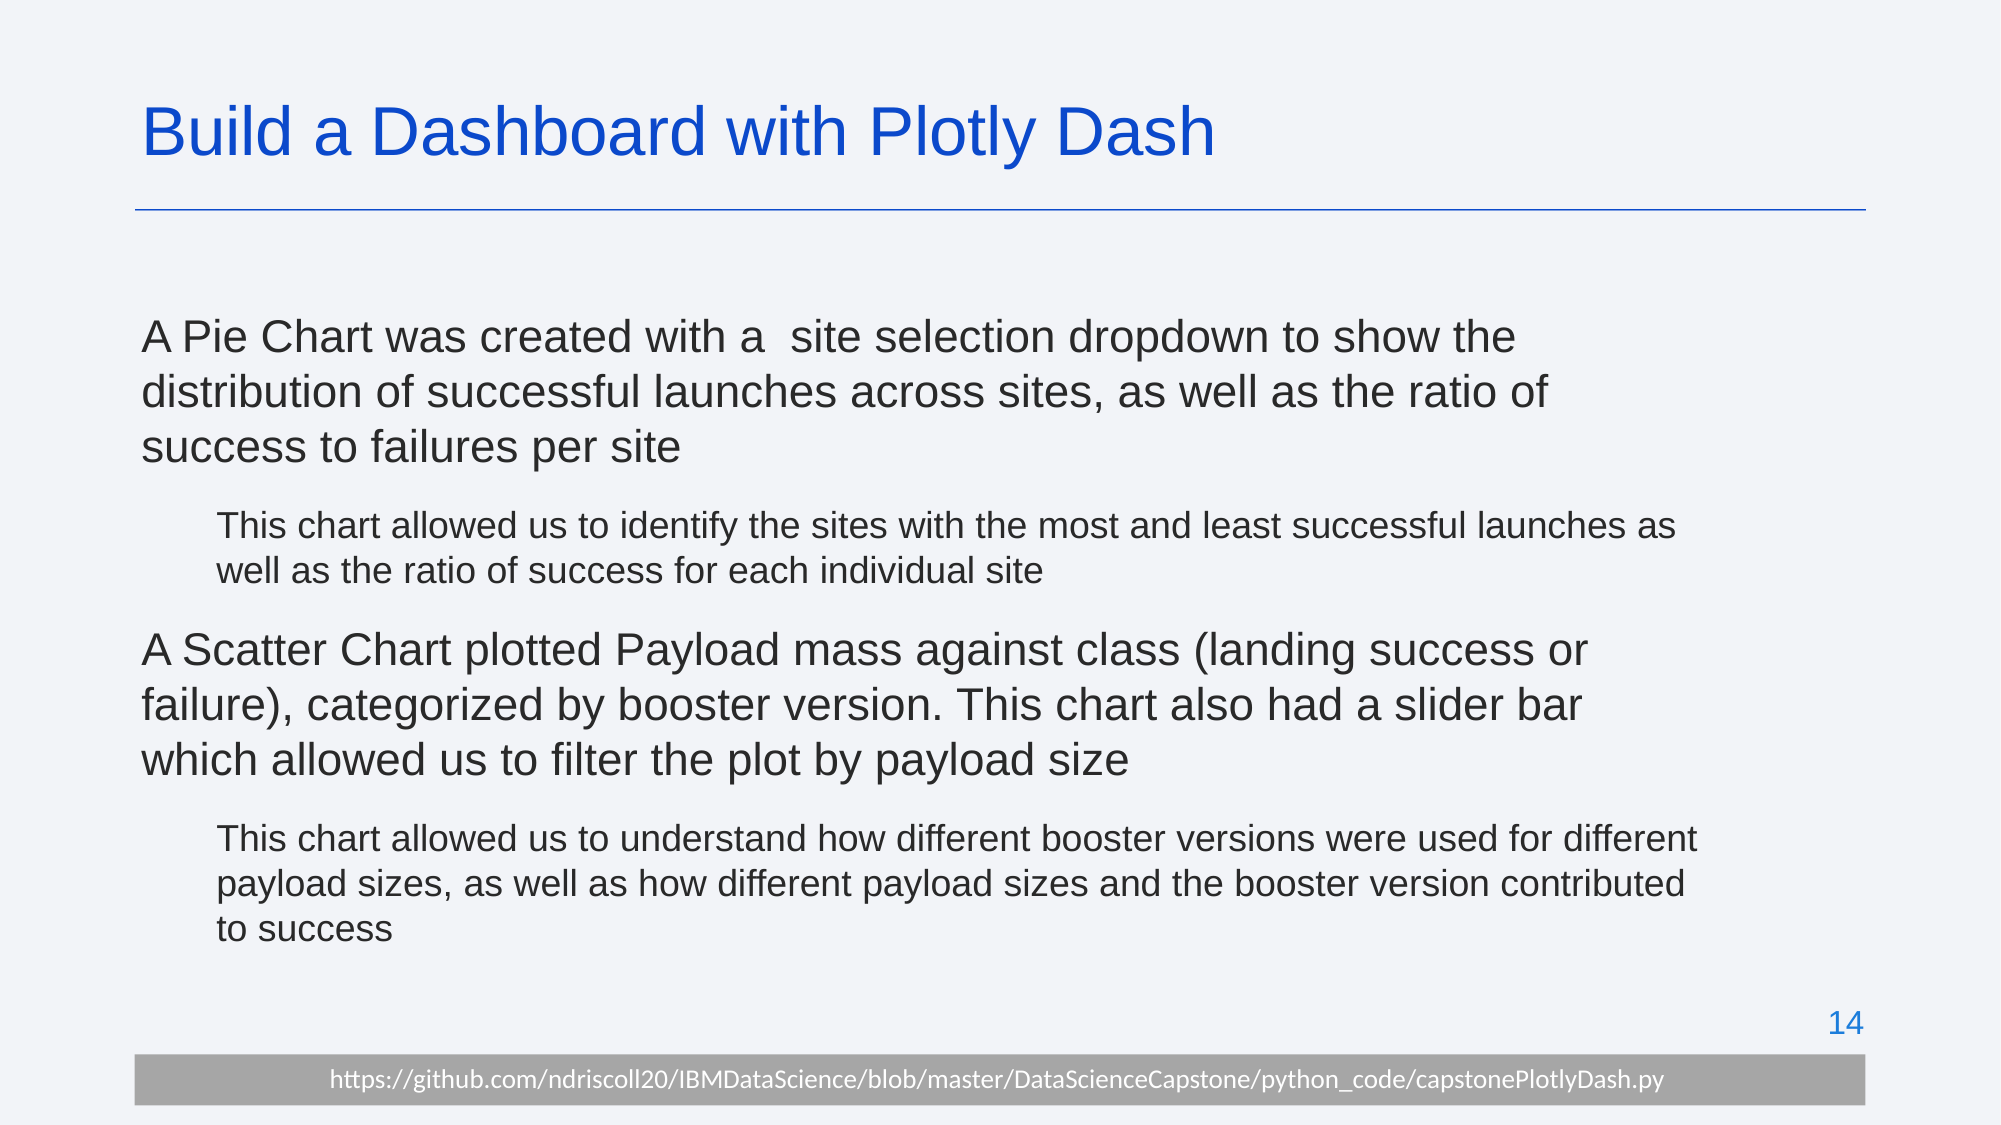

Build a Dashboard with Plotly Dash
A Pie Chart was created with a  site selection dropdown to show the distribution of successful launches across sites, as well as the ratio of success to failures per site
This chart allowed us to identify the sites with the most and least successful launches as well as the ratio of success for each individual site
A Scatter Chart plotted Payload mass against class (landing success or failure), categorized by booster version. This chart also had a slider bar which allowed us to filter the plot by payload size
This chart allowed us to understand how different booster versions were used for different payload sizes, as well as how different payload sizes and the booster version contributed to success
14
https://github.com/ndriscoll20/IBMDataScience/blob/master/DataScienceCapstone/python_code/capstonePlotlyDash.py